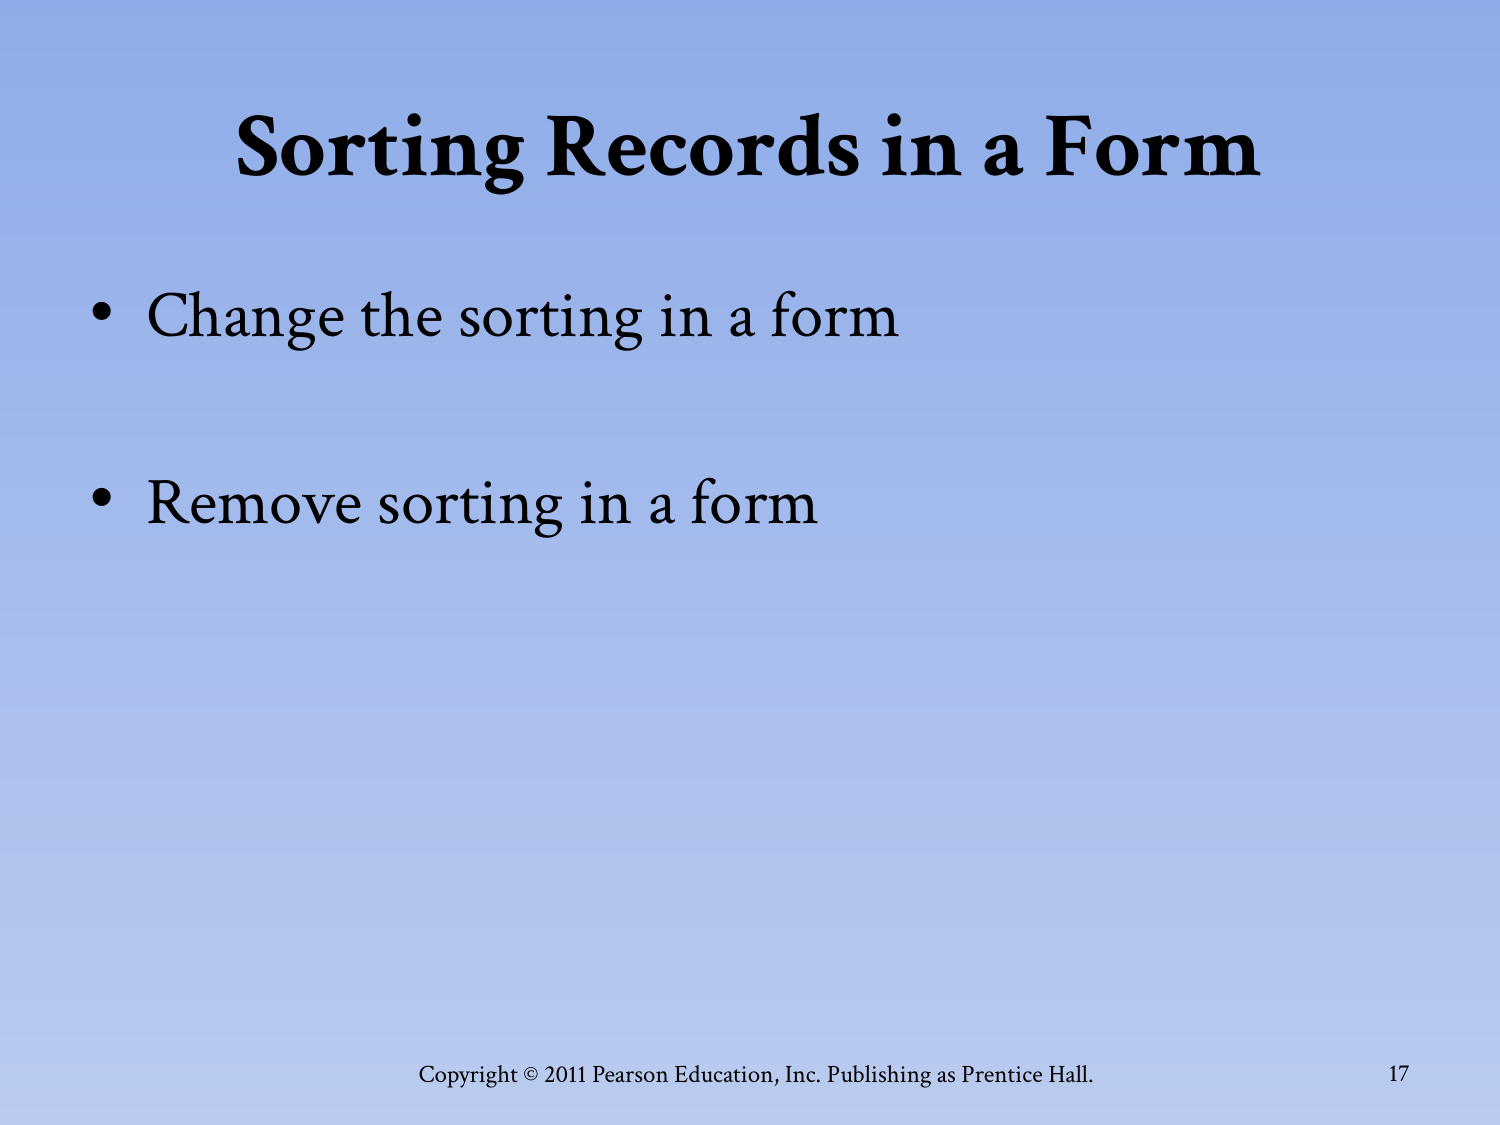

# Sorting Records in a Form
Change the sorting in a form

Remove sorting in a form

Copyright © 2011 Pearson Education, Inc. Publishing as Prentice Hall.

17